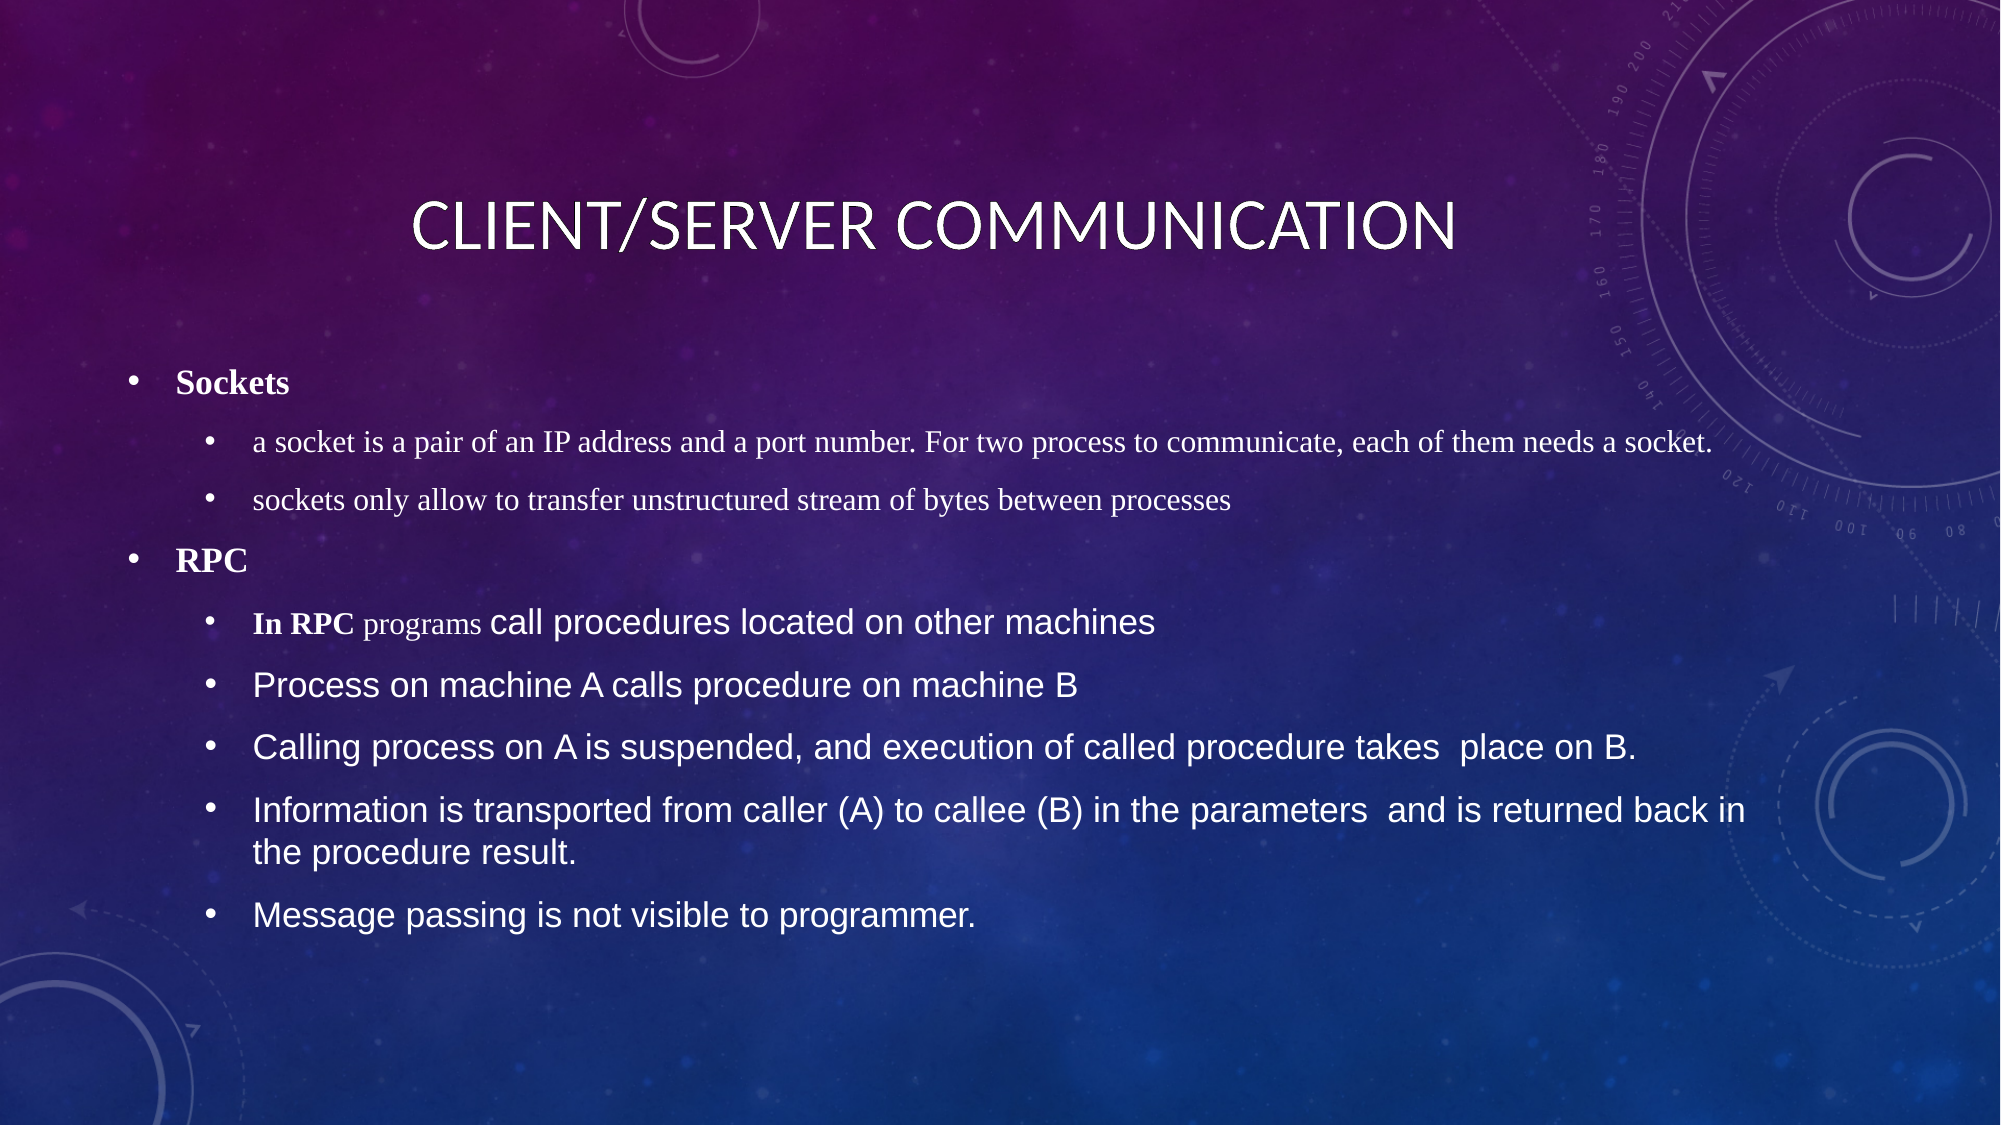

# Client/Server Communication
Sockets
a socket is a pair of an IP address and a port number. For two process to communicate, each of them needs a socket.
sockets only allow to transfer unstructured stream of bytes between processes
RPC
In RPC programs call procedures located on other machines
Process on machine A calls procedure on machine B
Calling process on A is suspended, and execution of called procedure takes  place on B.
Information is transported from caller (A) to callee (B) in the parameters  and is returned back in the procedure result.
Message passing is not visible to programmer.